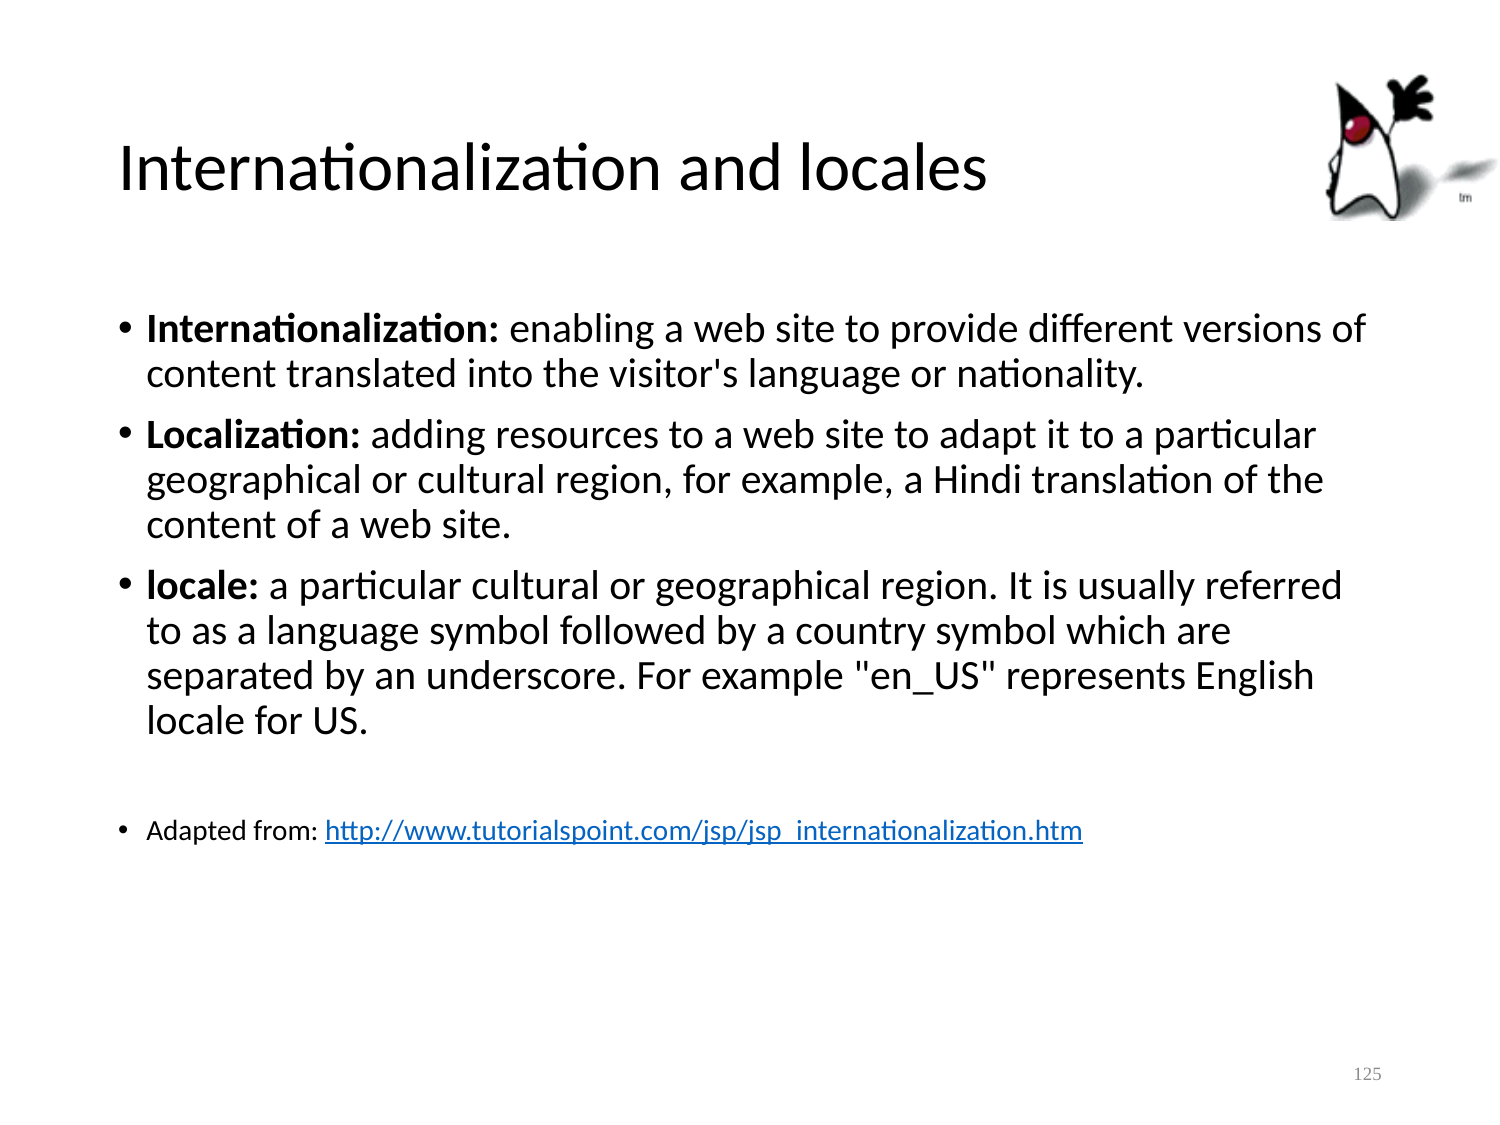

# Internationalization and locales
Internationalization: enabling a web site to provide different versions of content translated into the visitor's language or nationality.
Localization: adding resources to a web site to adapt it to a particular geographical or cultural region, for example, a Hindi translation of the content of a web site.
locale: a particular cultural or geographical region. It is usually referred to as a language symbol followed by a country symbol which are separated by an underscore. For example "en_US" represents English locale for US.

Adapted from: http://www.tutorialspoint.com/jsp/jsp_internationalization.htm
125